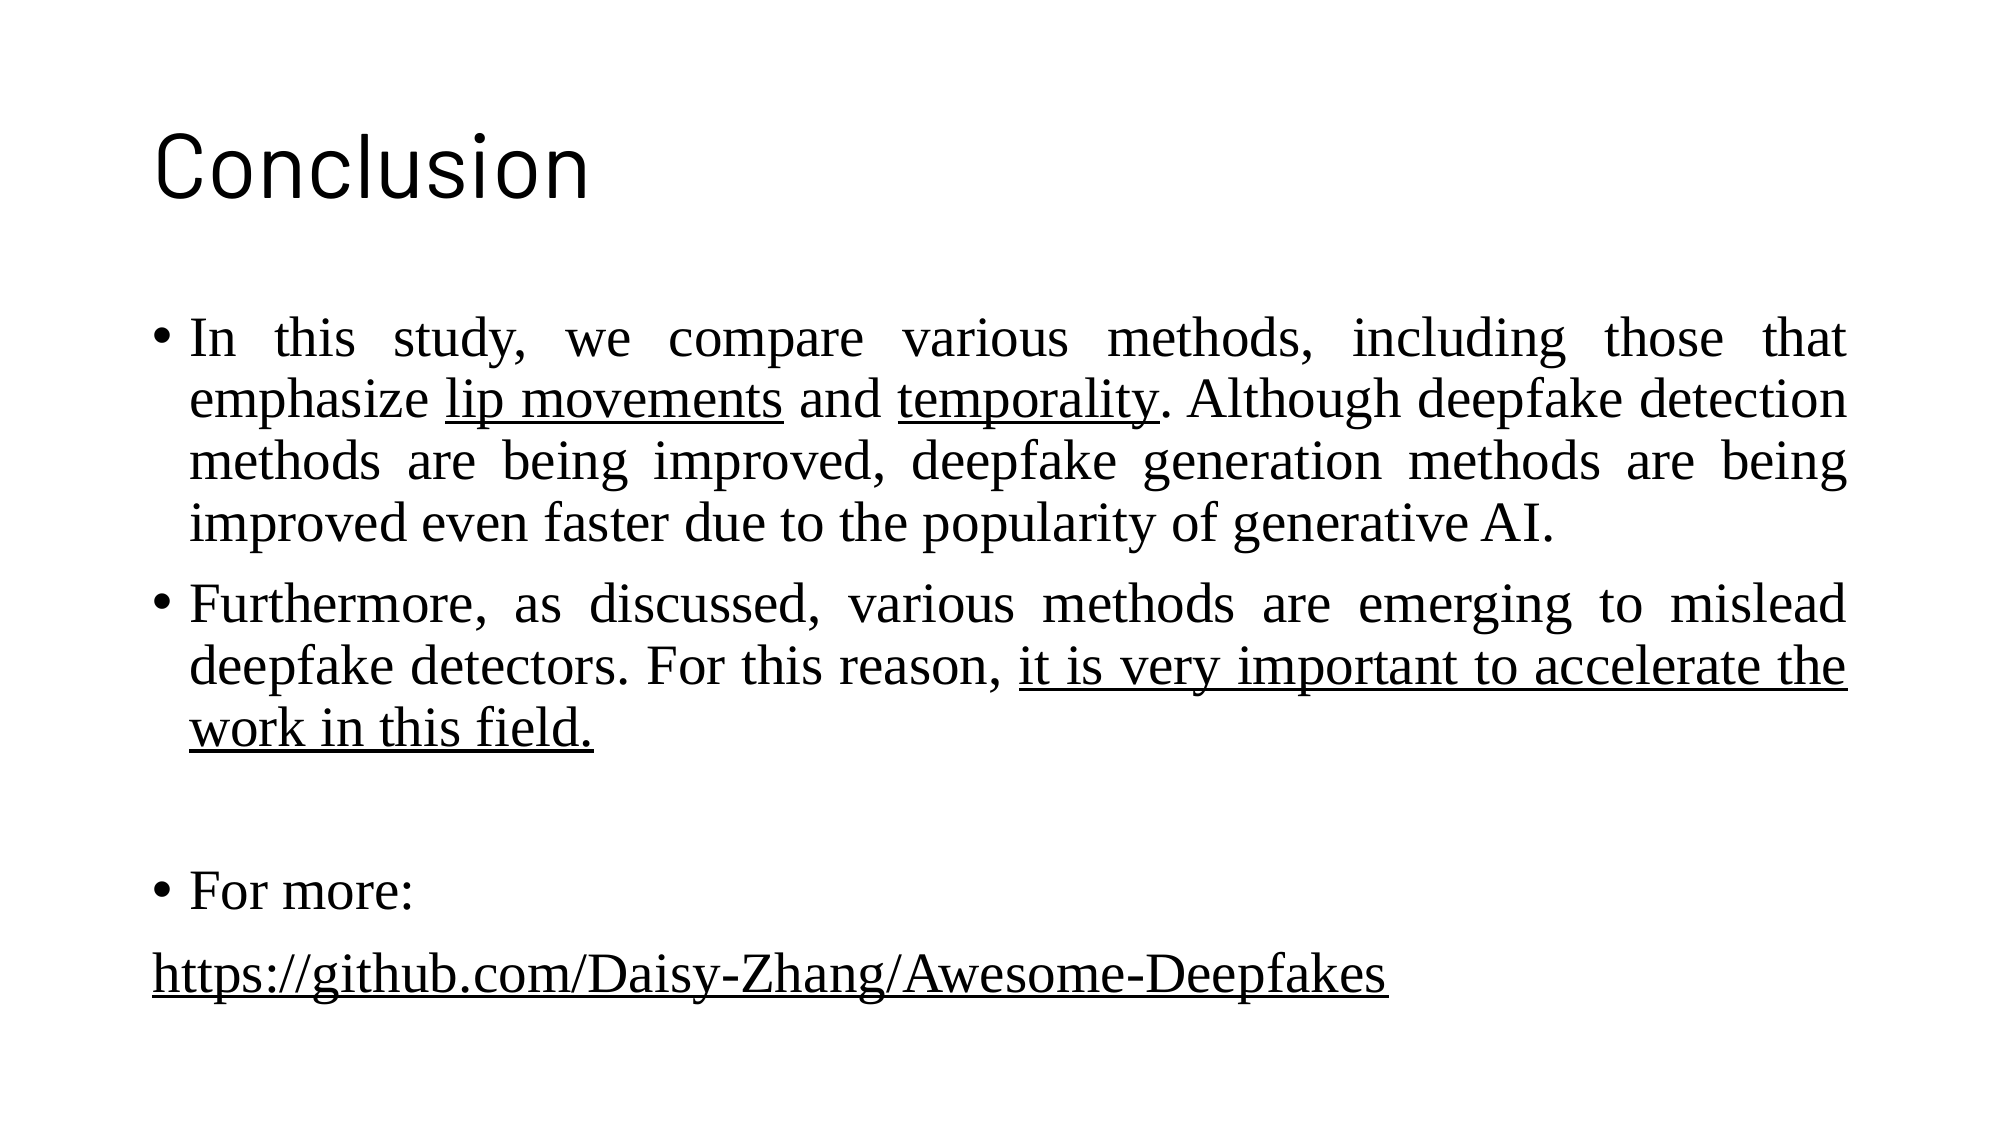

# Conclusion
In this study, we compare various methods, including those that emphasize lip movements and temporality. Although deepfake detection methods are being improved, deepfake generation methods are being improved even faster due to the popularity of generative AI.
Furthermore, as discussed, various methods are emerging to mislead deepfake detectors. For this reason, it is very important to accelerate the work in this field.

For more:
https://github.com/Daisy-Zhang/Awesome-Deepfakes